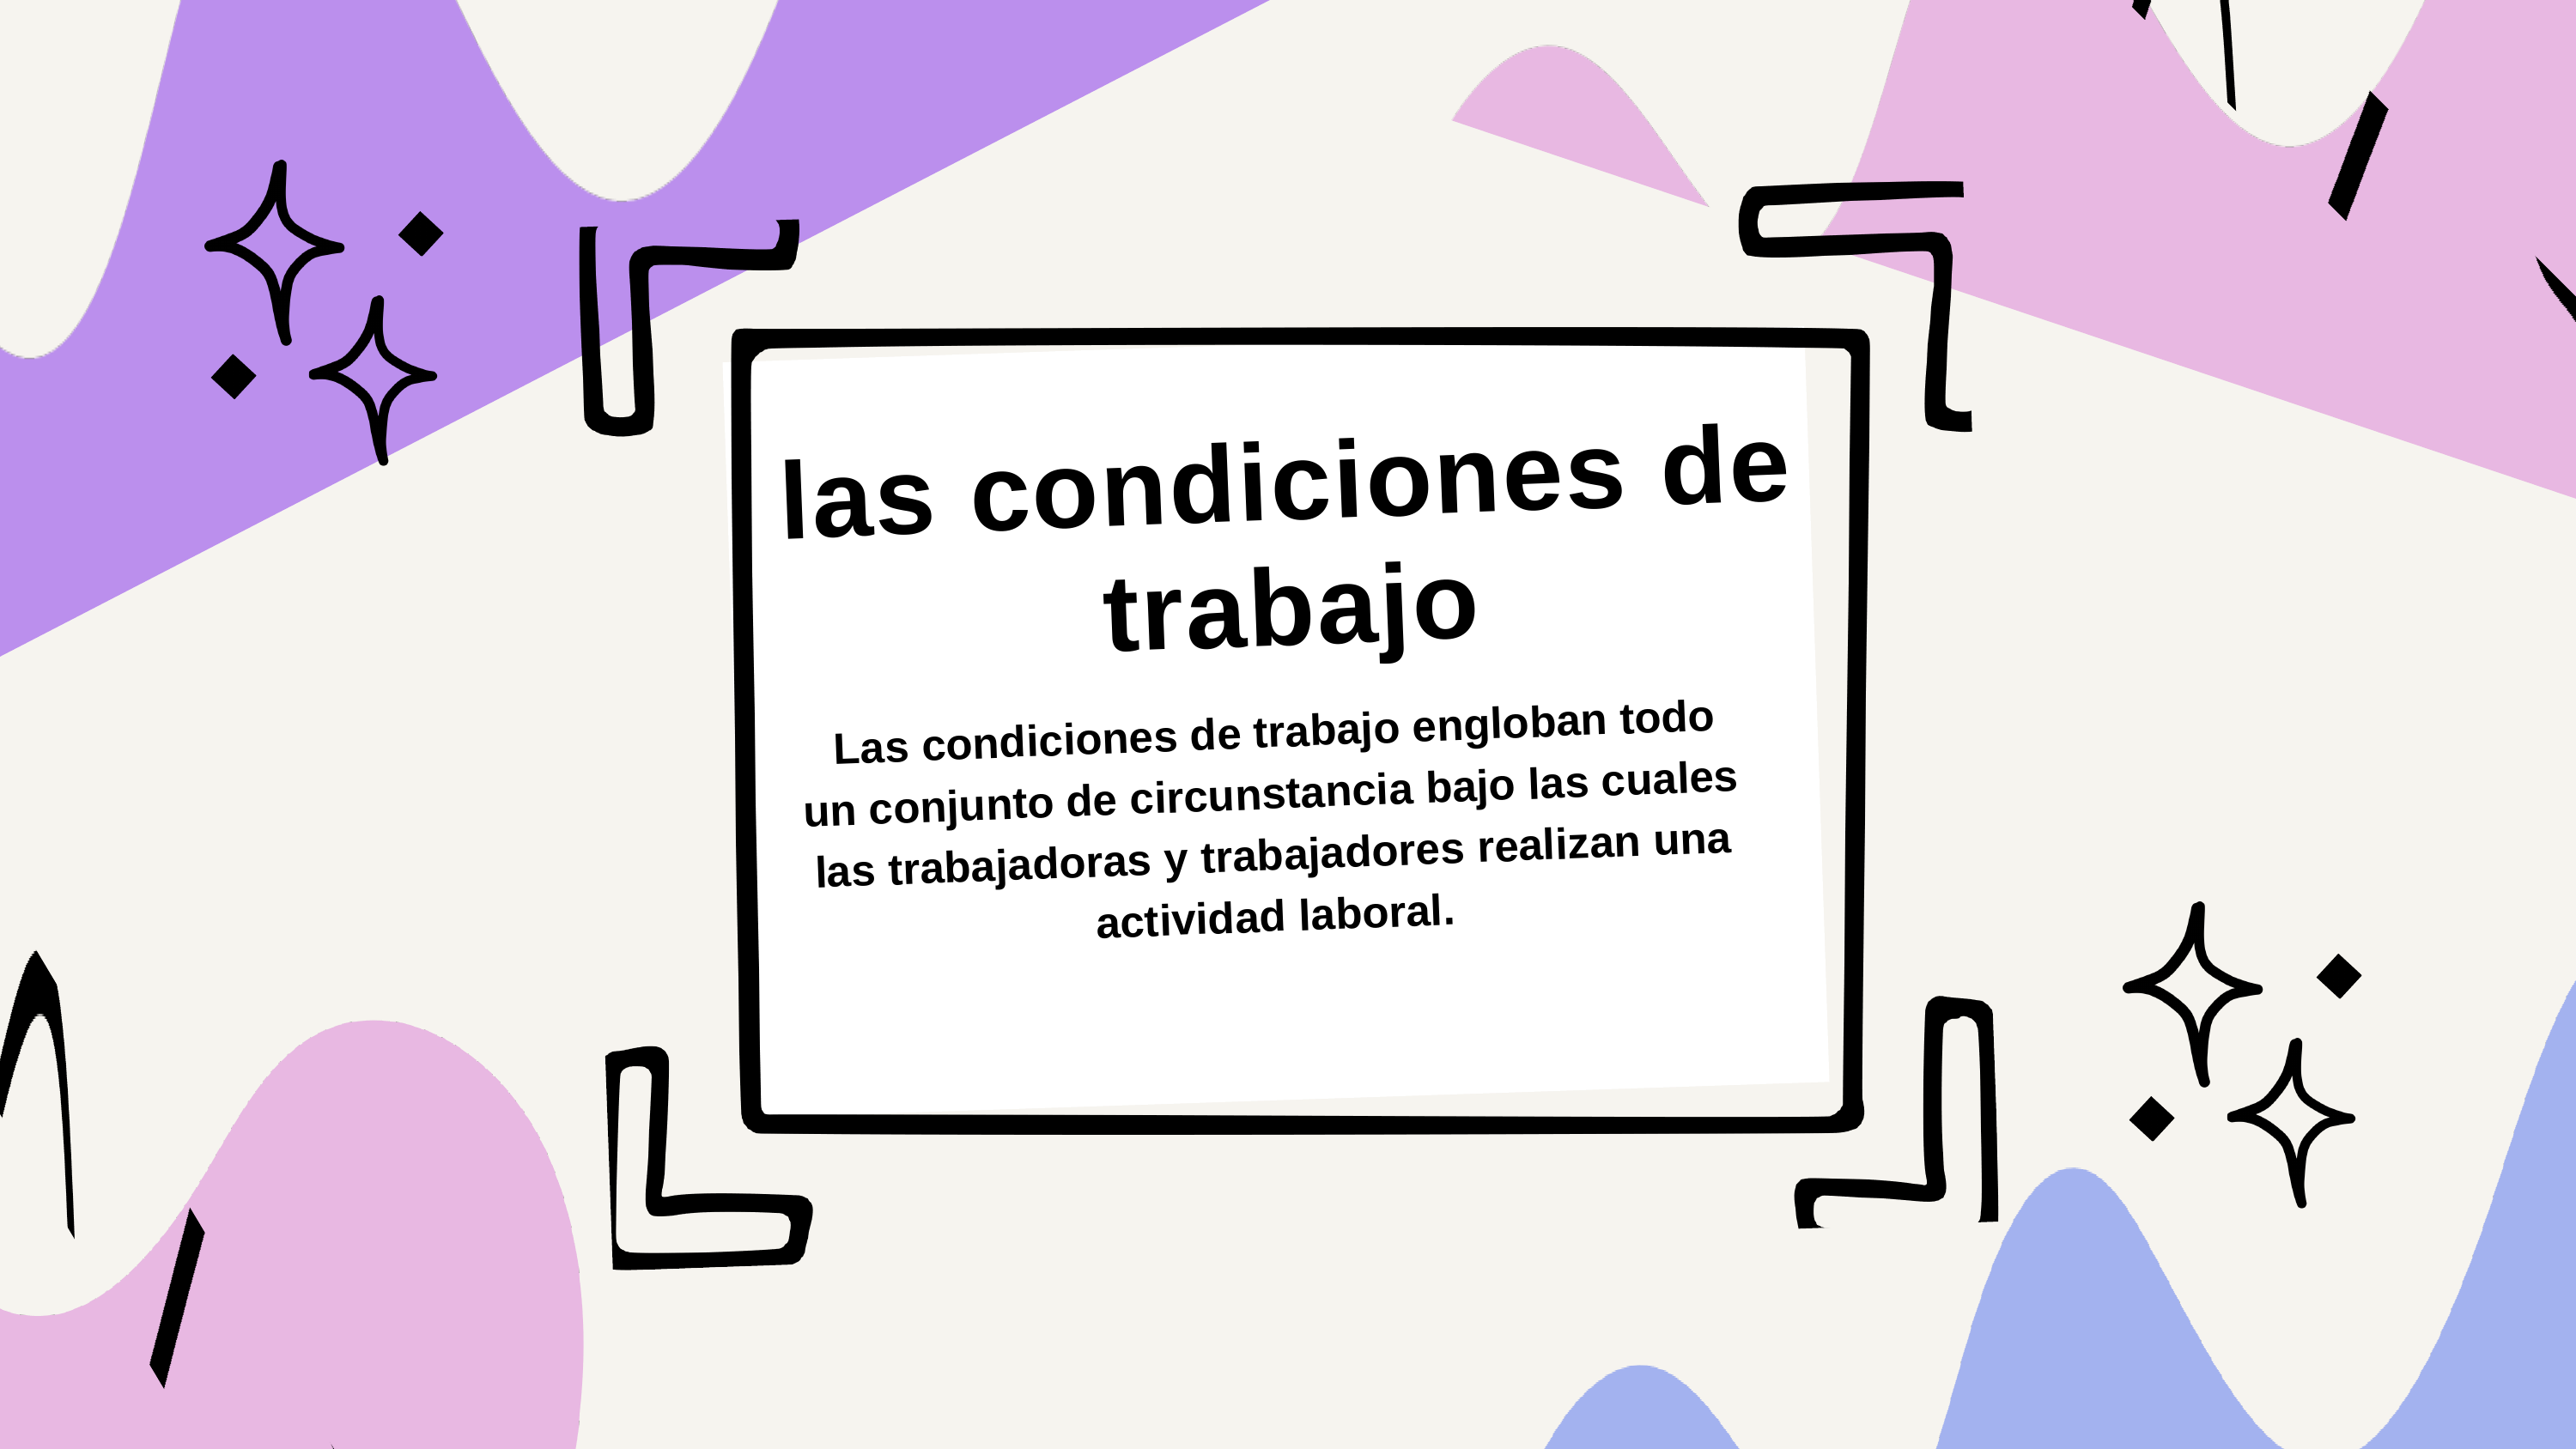

las condiciones de trabajo
 Las condiciones de trabajo engloban todo un conjunto de circunstancia bajo las cuales las trabajadoras y trabajadores realizan una actividad laboral.